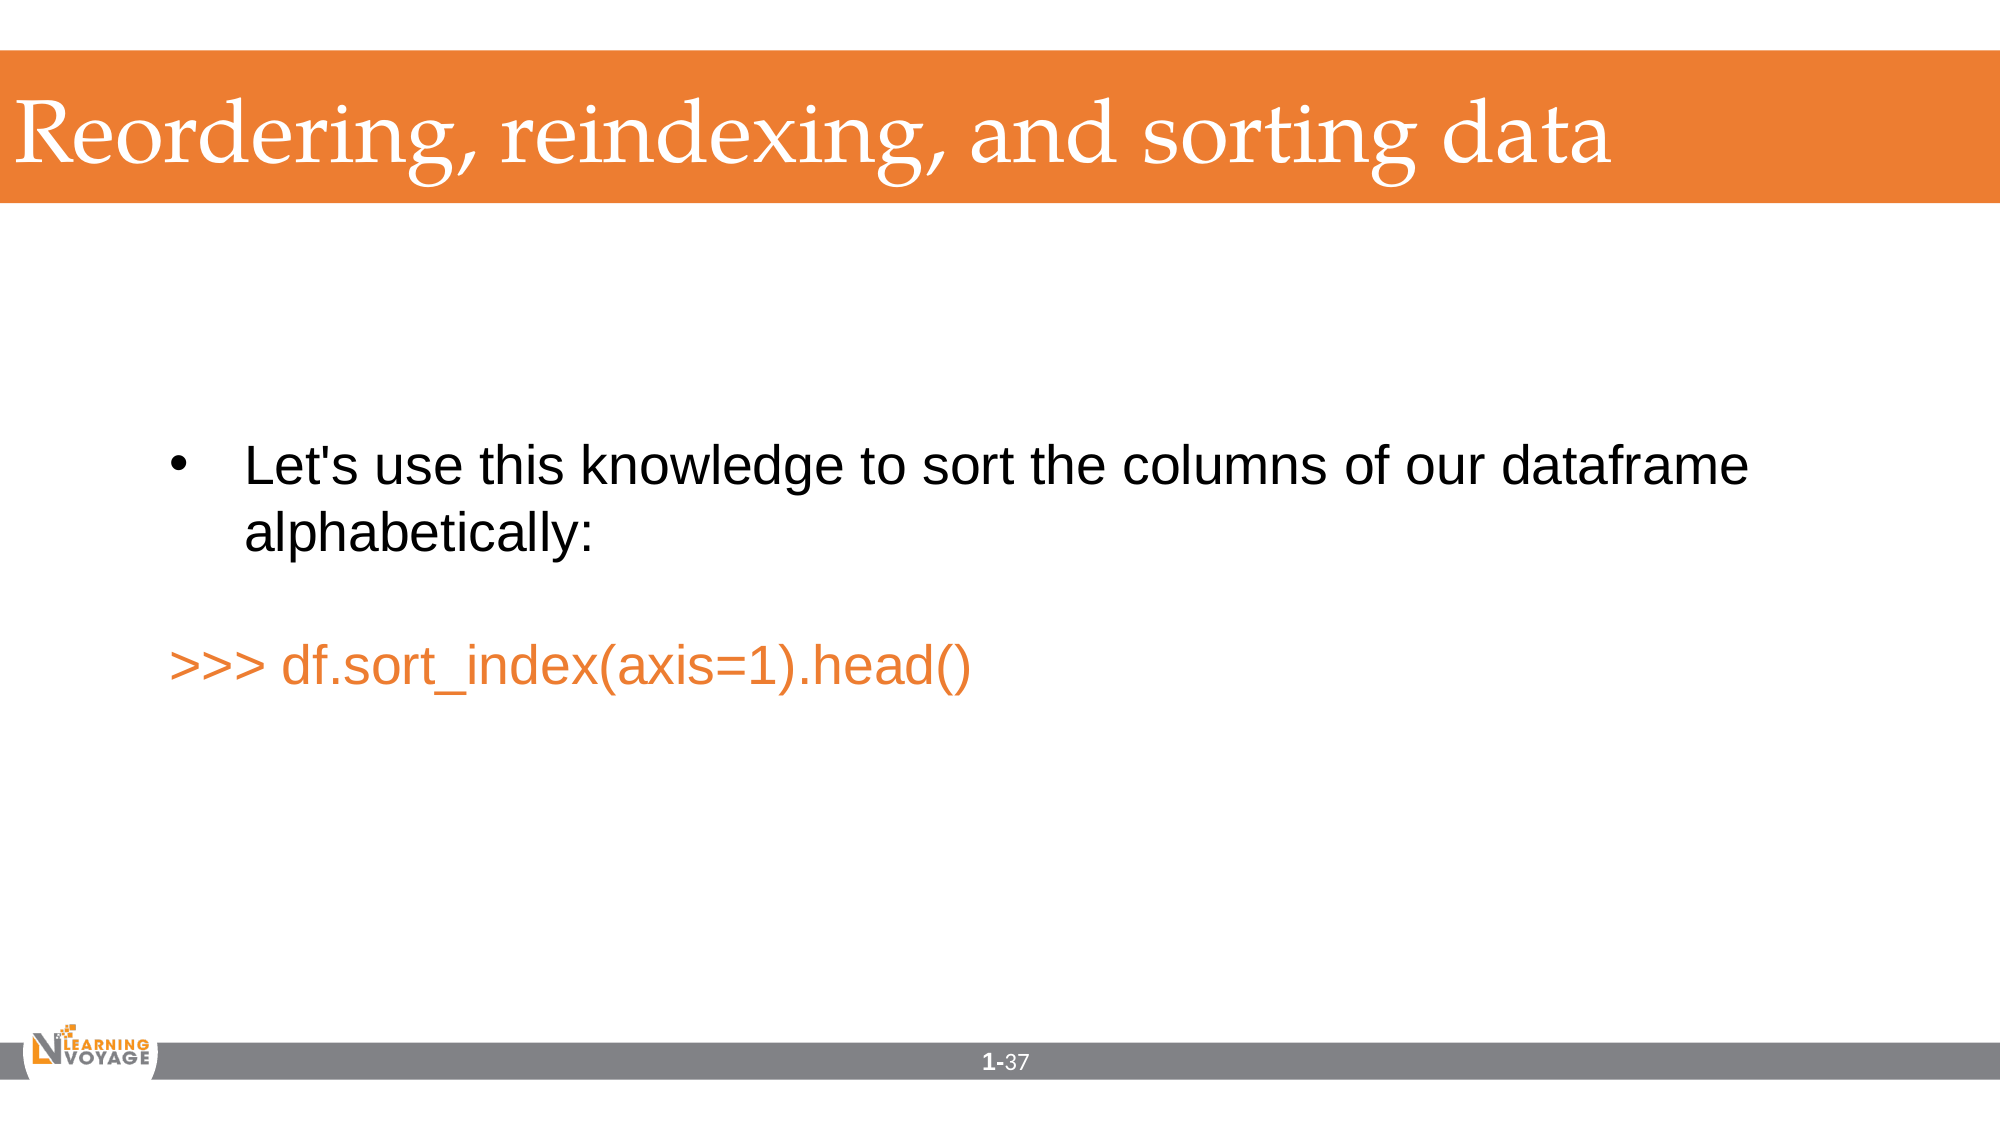

Reordering, reindexing, and sorting data
Let's use this knowledge to sort the columns of our dataframe alphabetically:

>>> df.sort_index(axis=1).head()
1-37